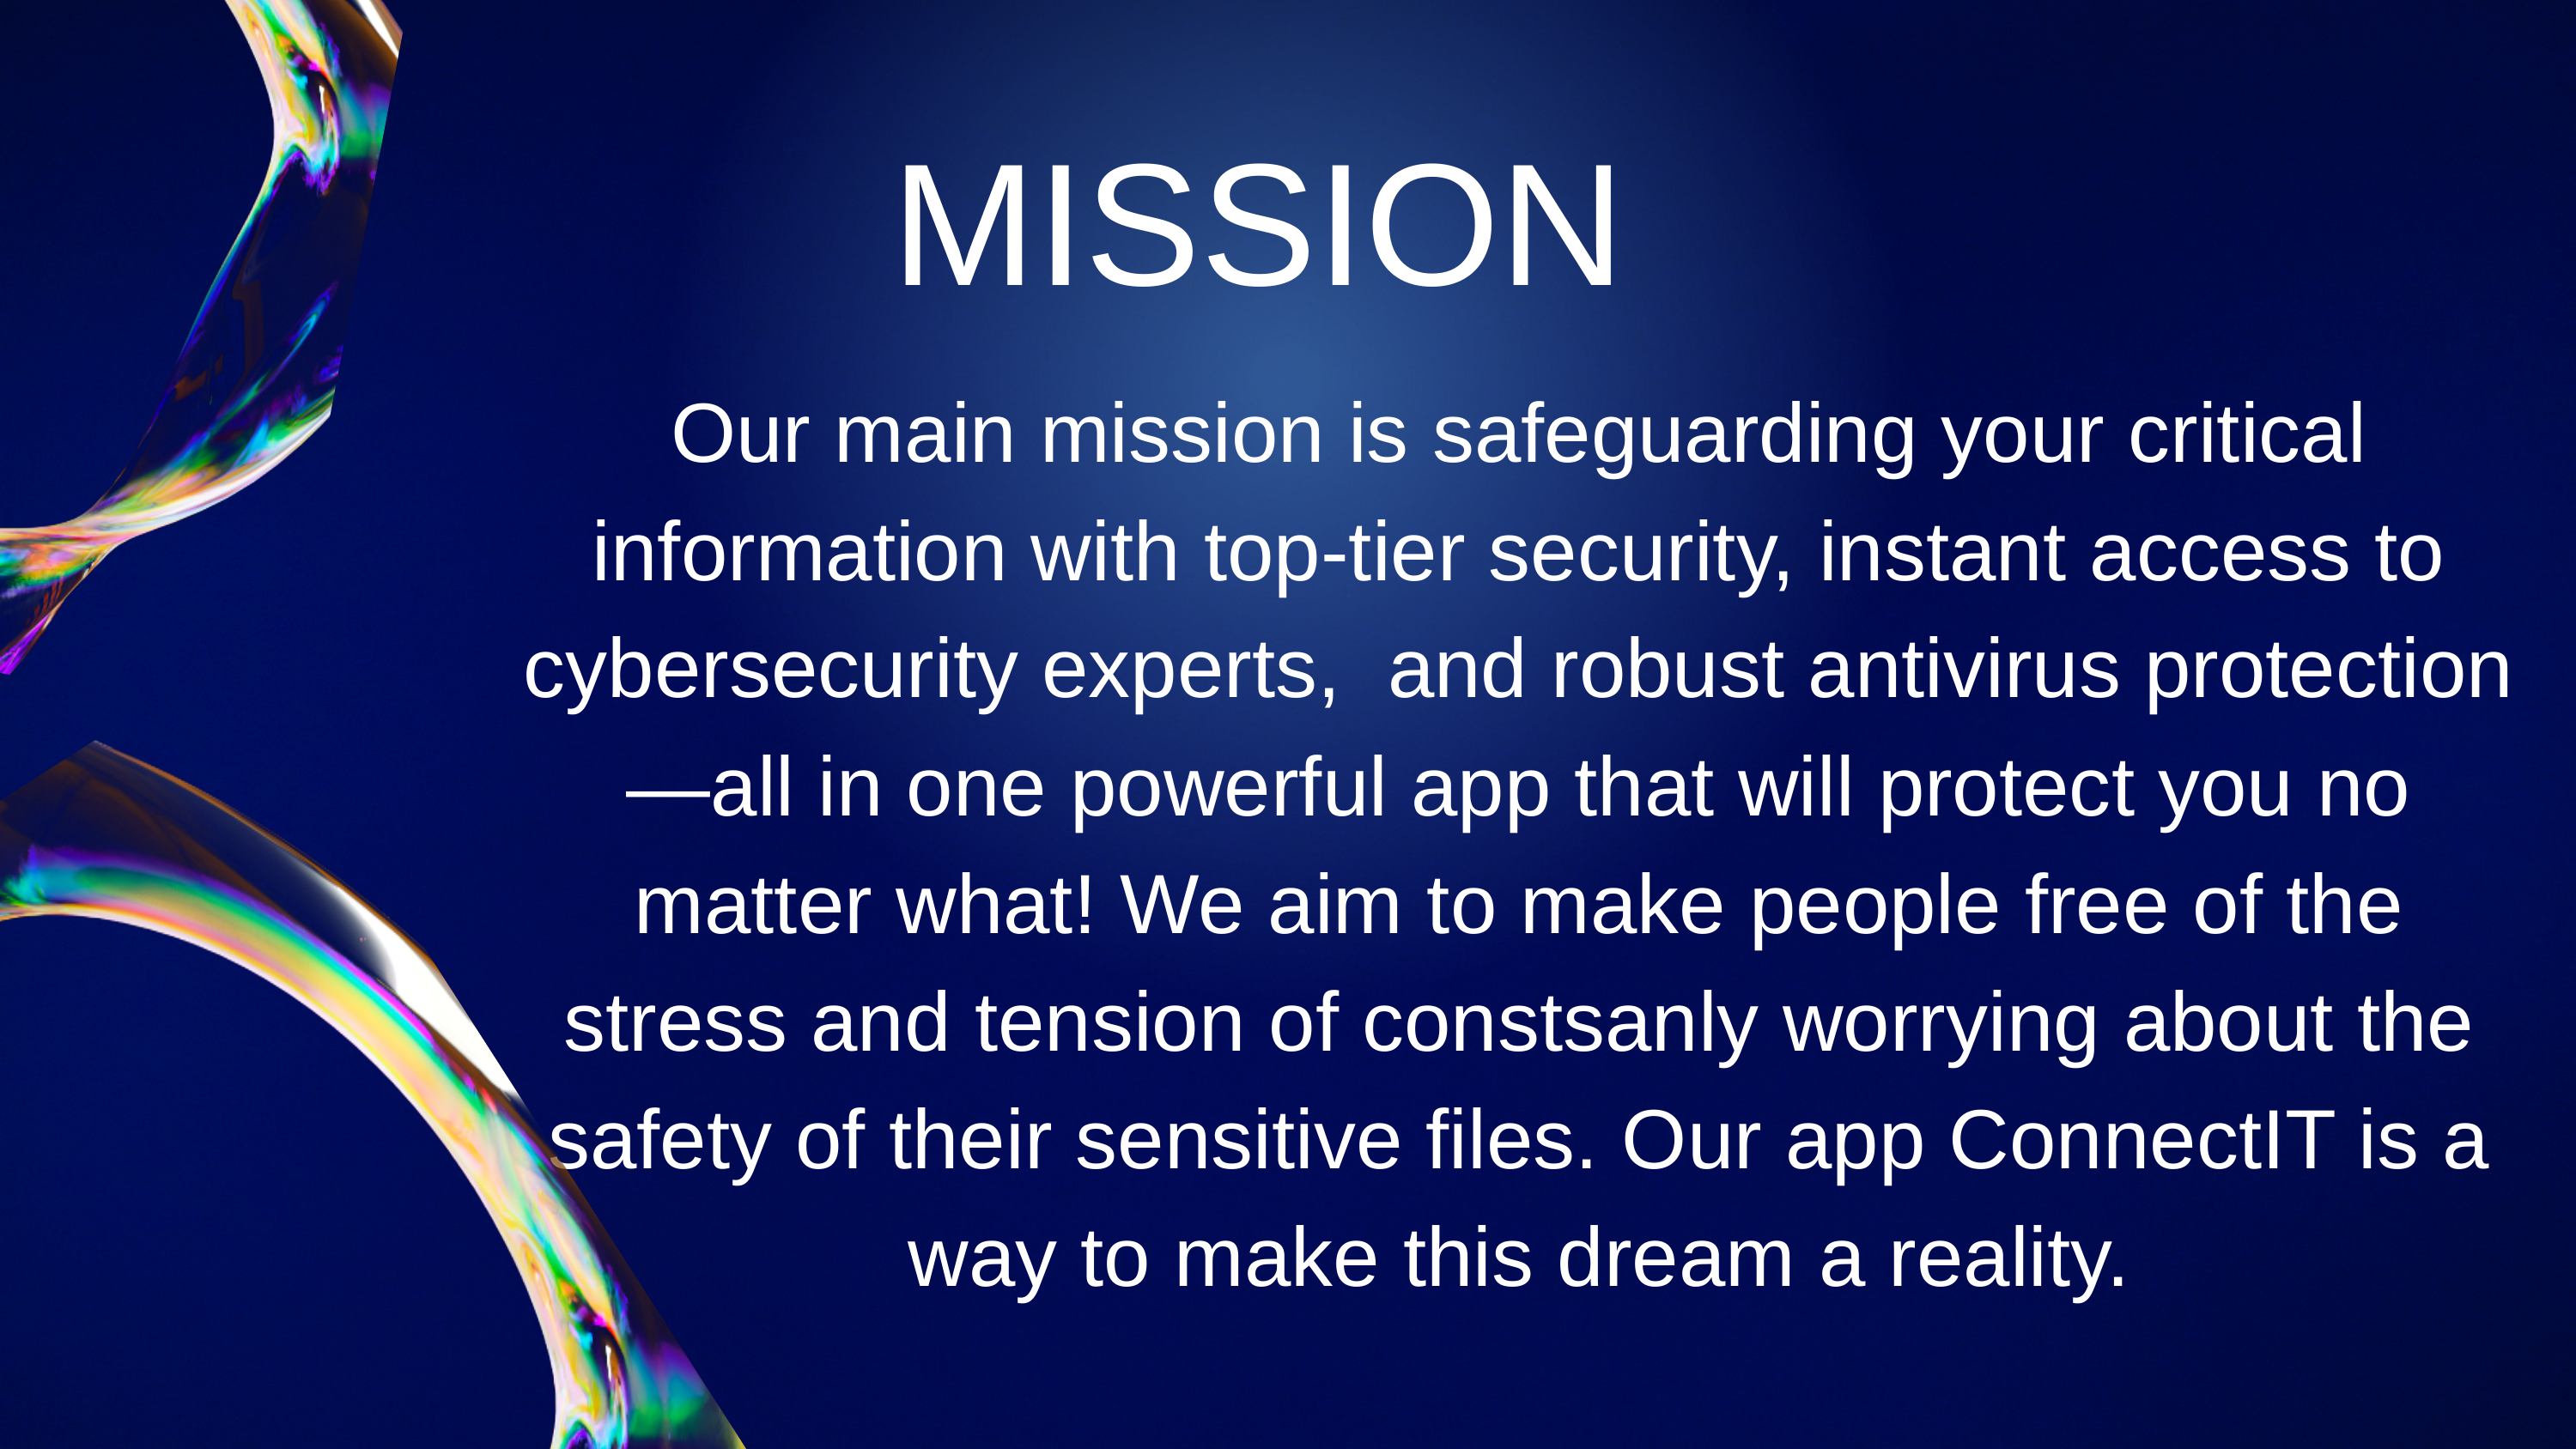

MISSION
Our main mission is safeguarding your critical information with top-tier security, instant access to cybersecurity experts,  and robust antivirus protection—all in one powerful app that will protect you no matter what! We aim to make people free of the stress and tension of constsanly worrying about the safety of their sensitive files. Our app ConnectIT is a way to make this dream a reality.